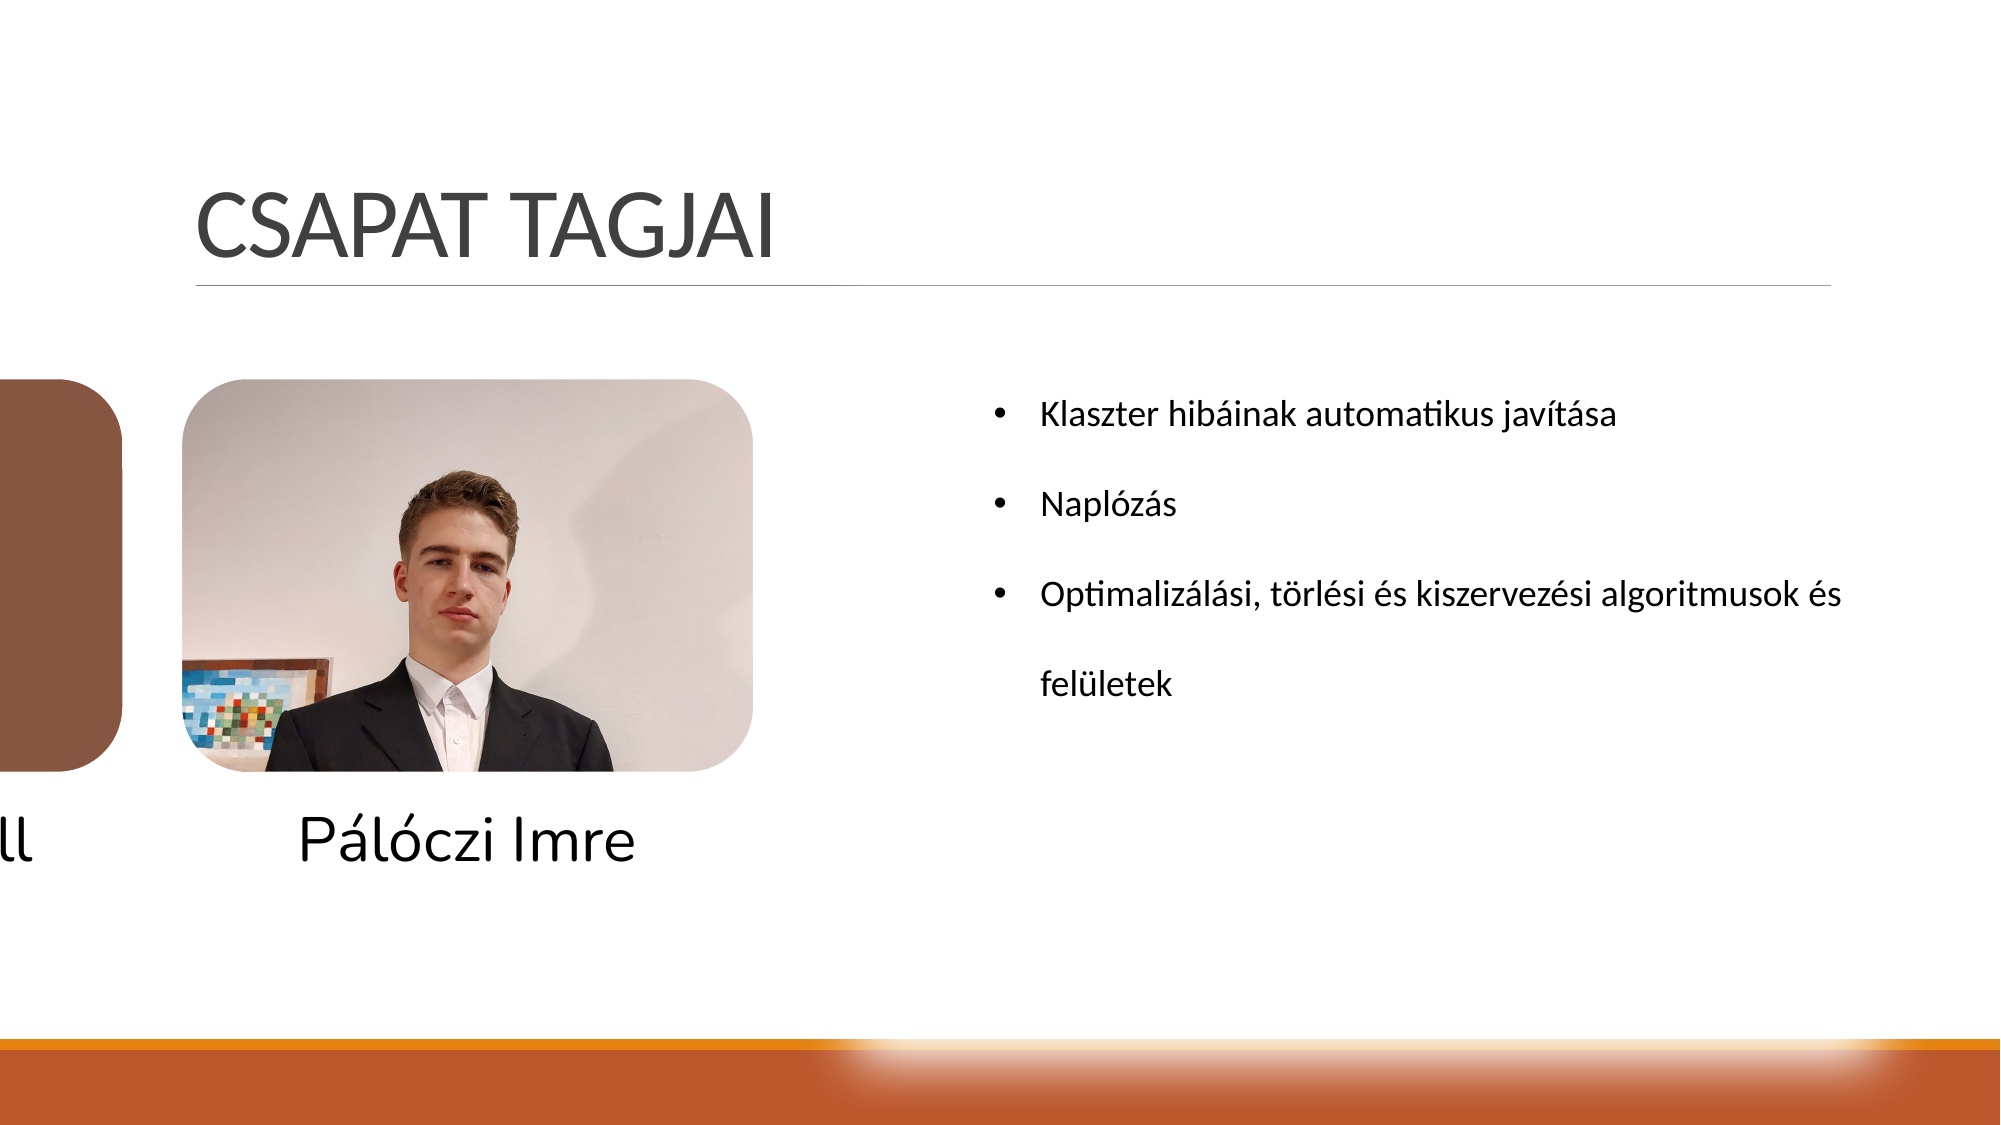

# Csapat tagjai
Klaszter hibáinak automatikus javítása
Naplózás
Optimalizálási, törlési és kiszervezési algoritmusok és felületek

Géczi Kornél
Györfi Marcell
Pálóczi Imre